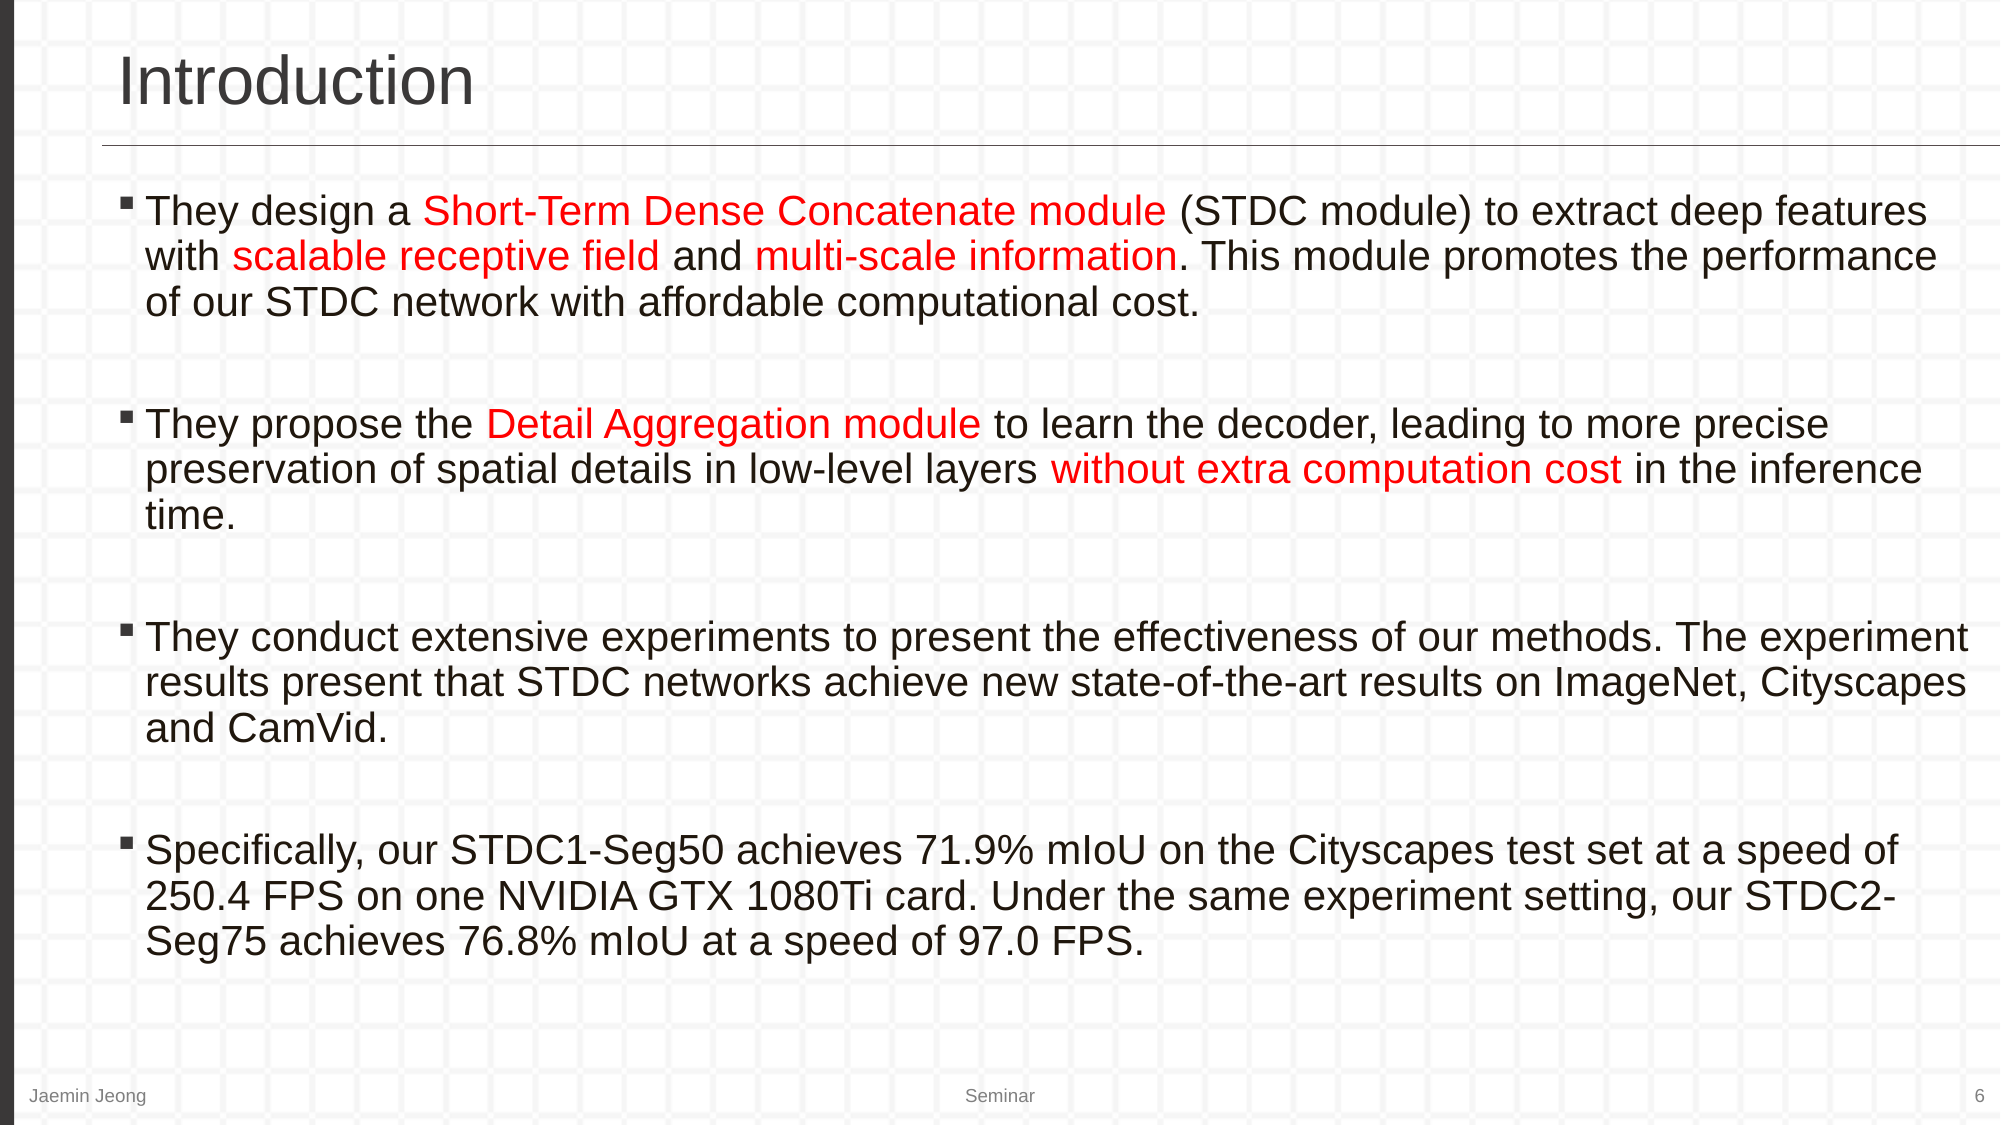

# Introduction
They design a Short-Term Dense Concatenate module (STDC module) to extract deep features with scalable receptive field and multi-scale information. This module promotes the performance of our STDC network with affordable computational cost.

They propose the Detail Aggregation module to learn the decoder, leading to more precise preservation of spatial details in low-level layers without extra computation cost in the inference time.

They conduct extensive experiments to present the effectiveness of our methods. The experiment results present that STDC networks achieve new state-of-the-art results on ImageNet, Cityscapes and CamVid.

Specifically, our STDC1-Seg50 achieves 71.9% mIoU on the Cityscapes test set at a speed of 250.4 FPS on one NVIDIA GTX 1080Ti card. Under the same experiment setting, our STDC2-Seg75 achieves 76.8% mIoU at a speed of 97.0 FPS.
Seminar
6
Jaemin Jeong